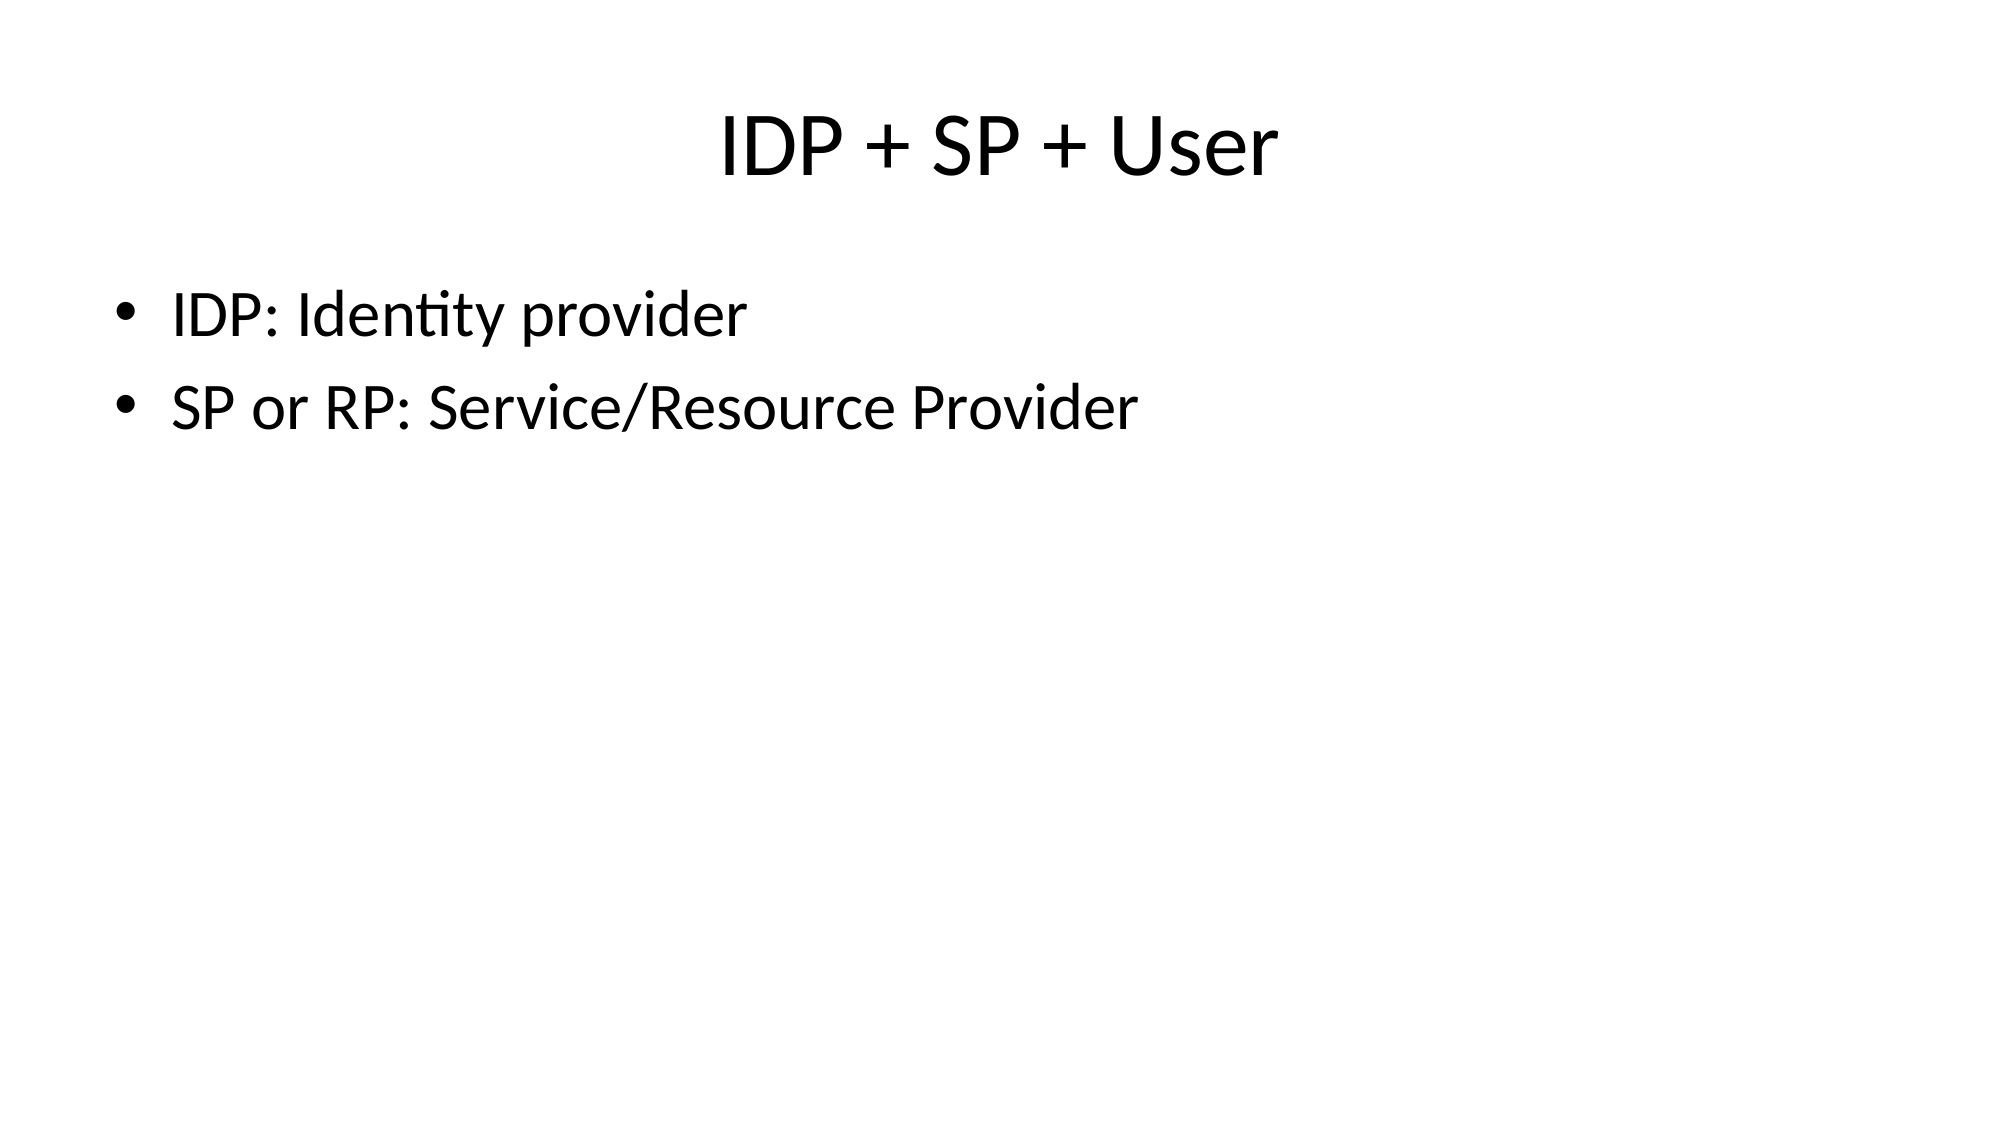

# IDP + SP + User
IDP: Identity provider
SP or RP: Service/Resource Provider